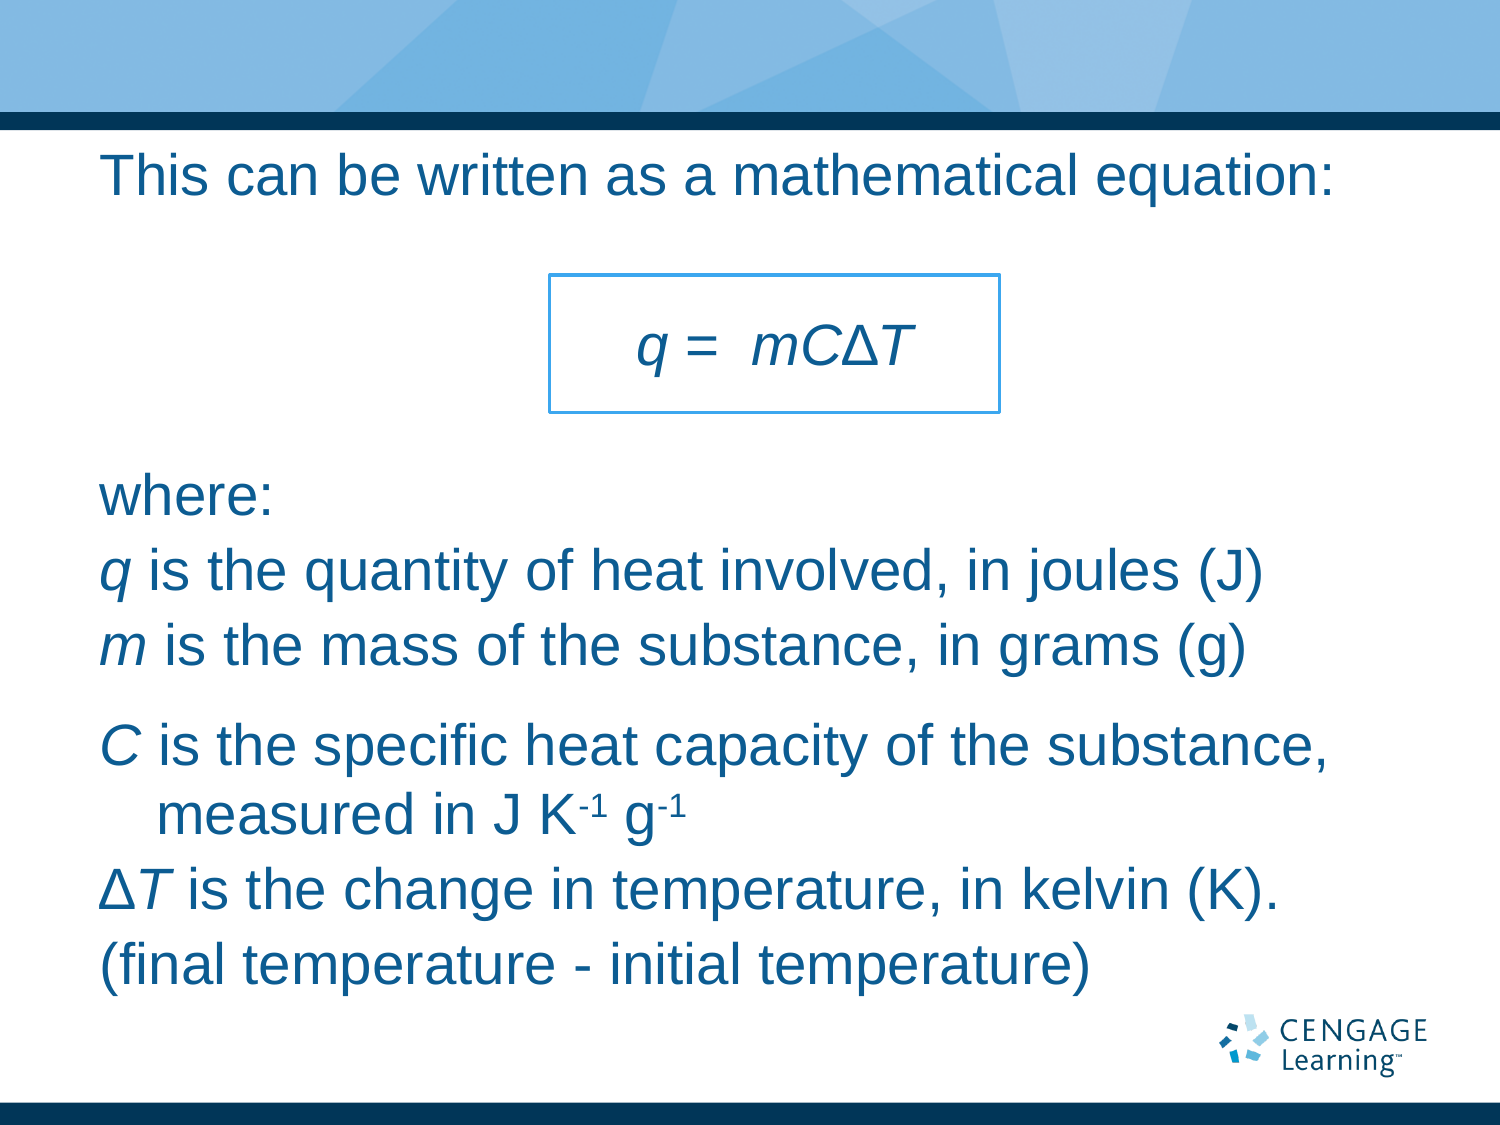

This can be written as a mathematical equation:

q =  mC∆T

where:
q is the quantity of heat involved, in joules (J)
m is the mass of the substance, in grams (g)
C is the specific heat capacity of the substance, measured in J K-1 g-1
∆T is the change in temperature, in kelvin (K).
(final temperature - initial temperature)